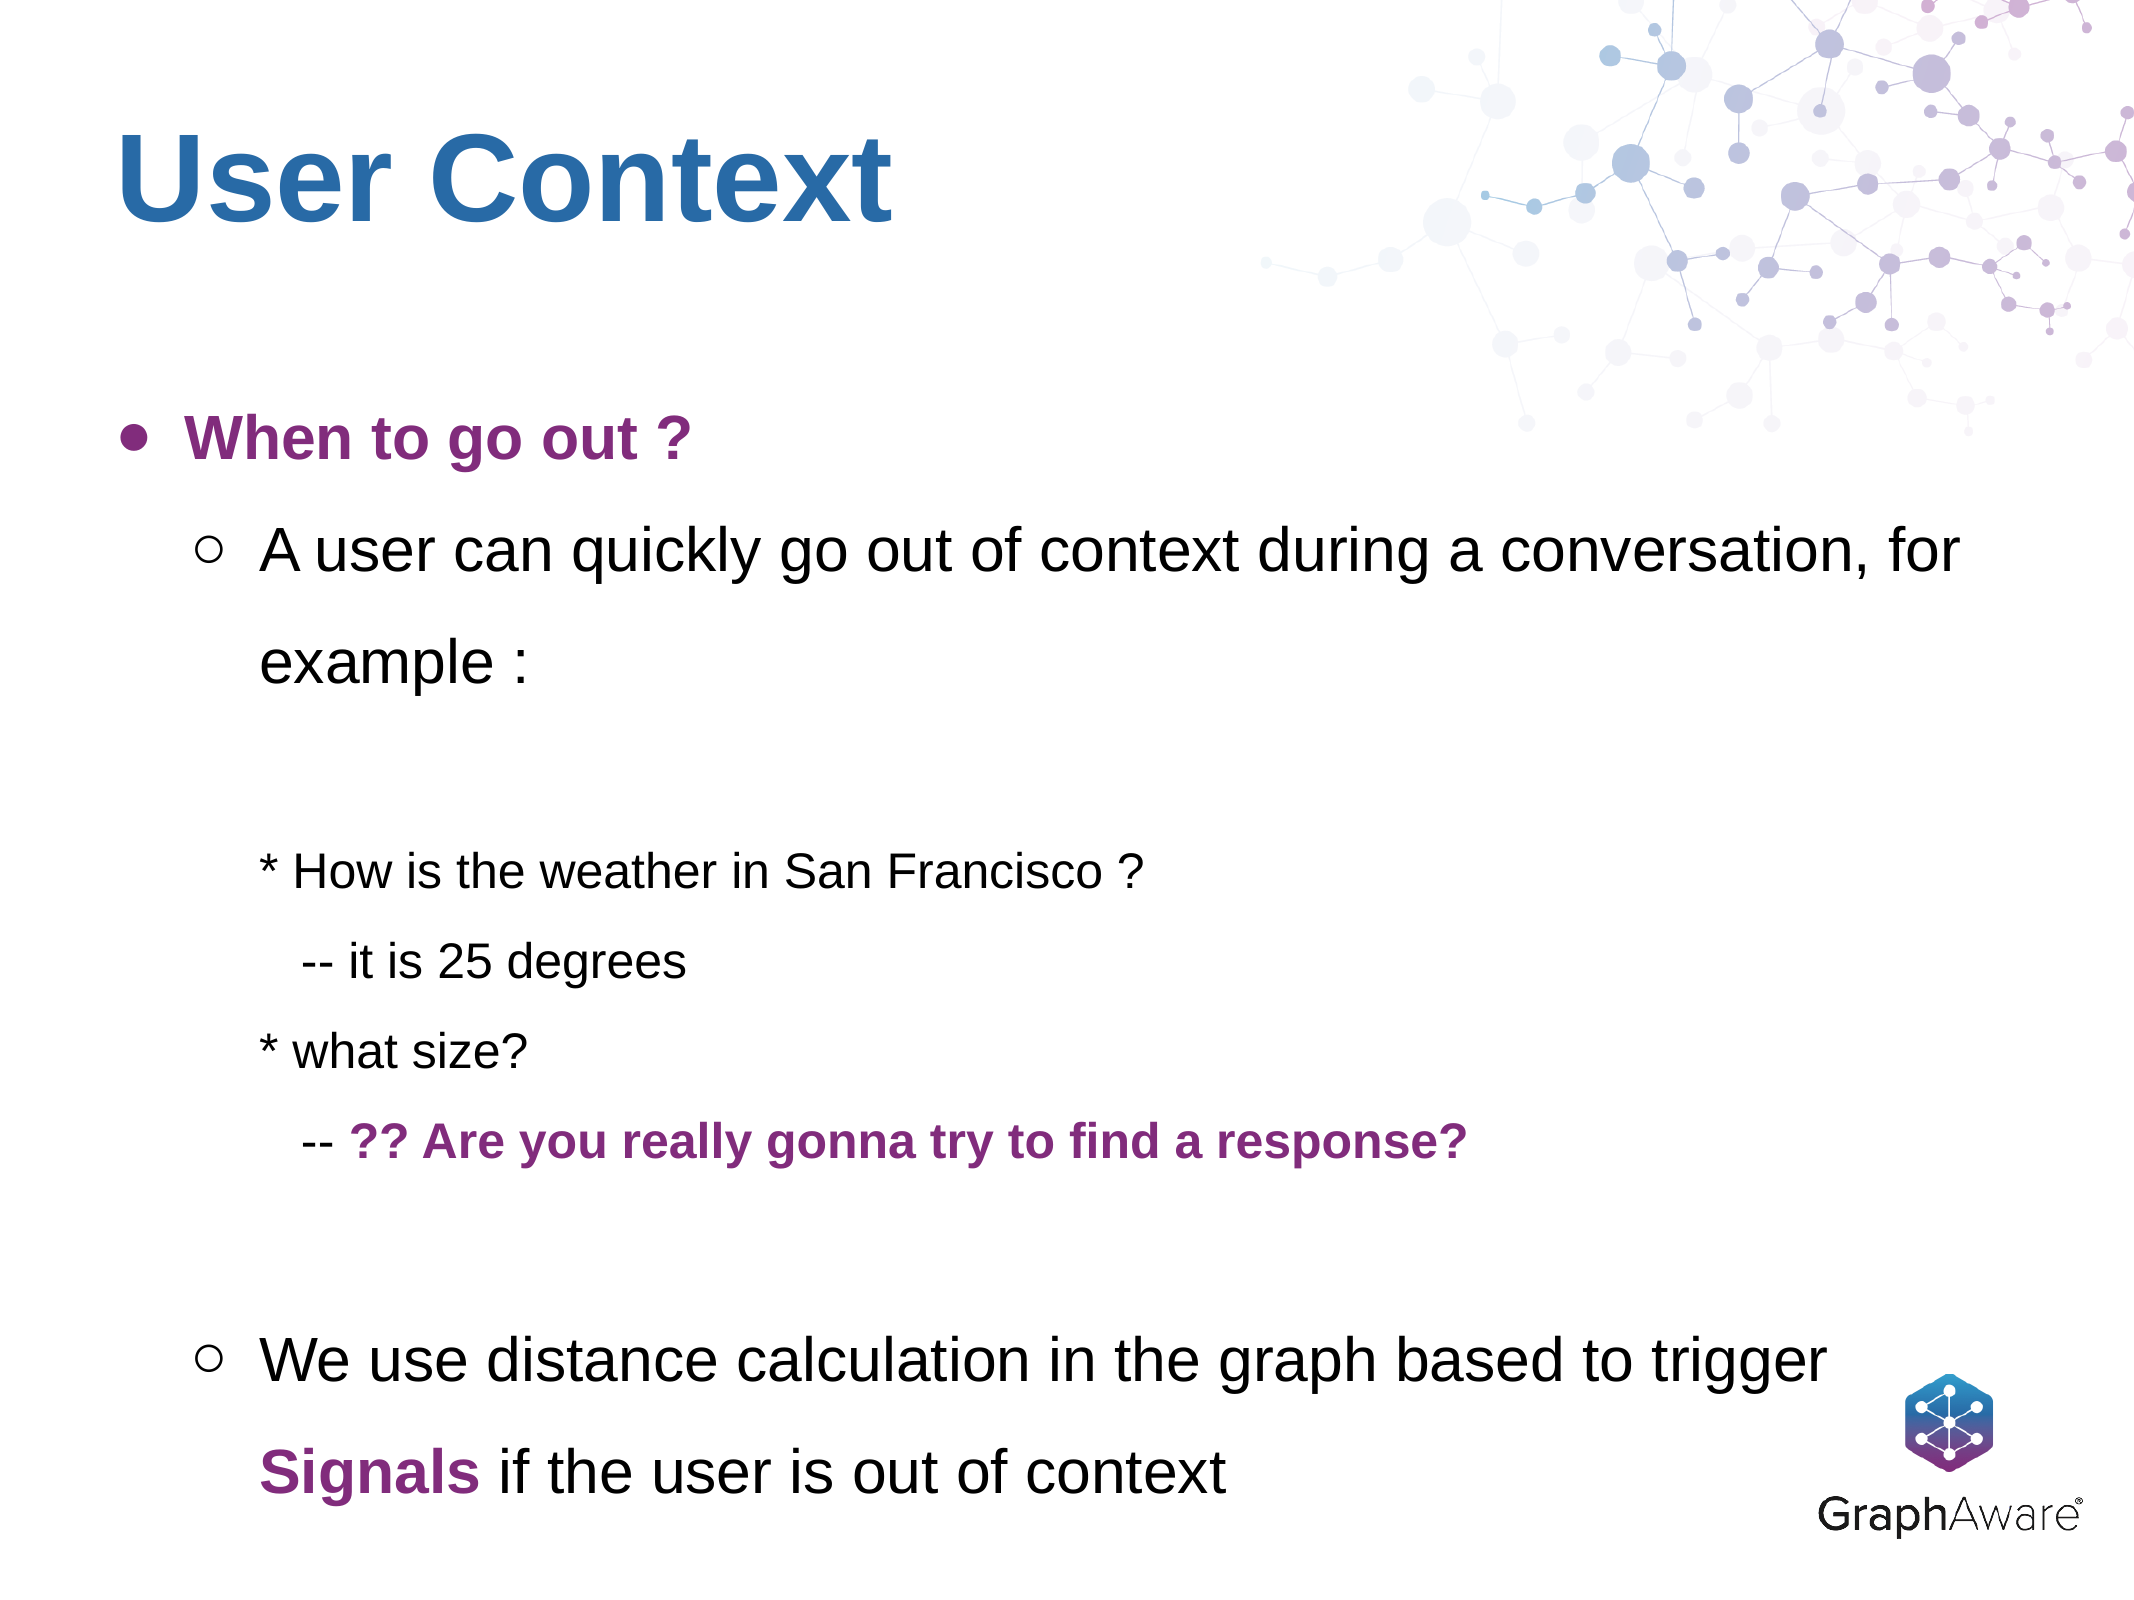

# User Context
When to go out ?
A user can quickly go out of context during a conversation, for example :
* How is the weather in San Francisco ?
   -- it is 25 degrees
* what size?
   -- ?? Are you really gonna try to find a response?
We use distance calculation in the graph based to trigger
Signals if the user is out of context